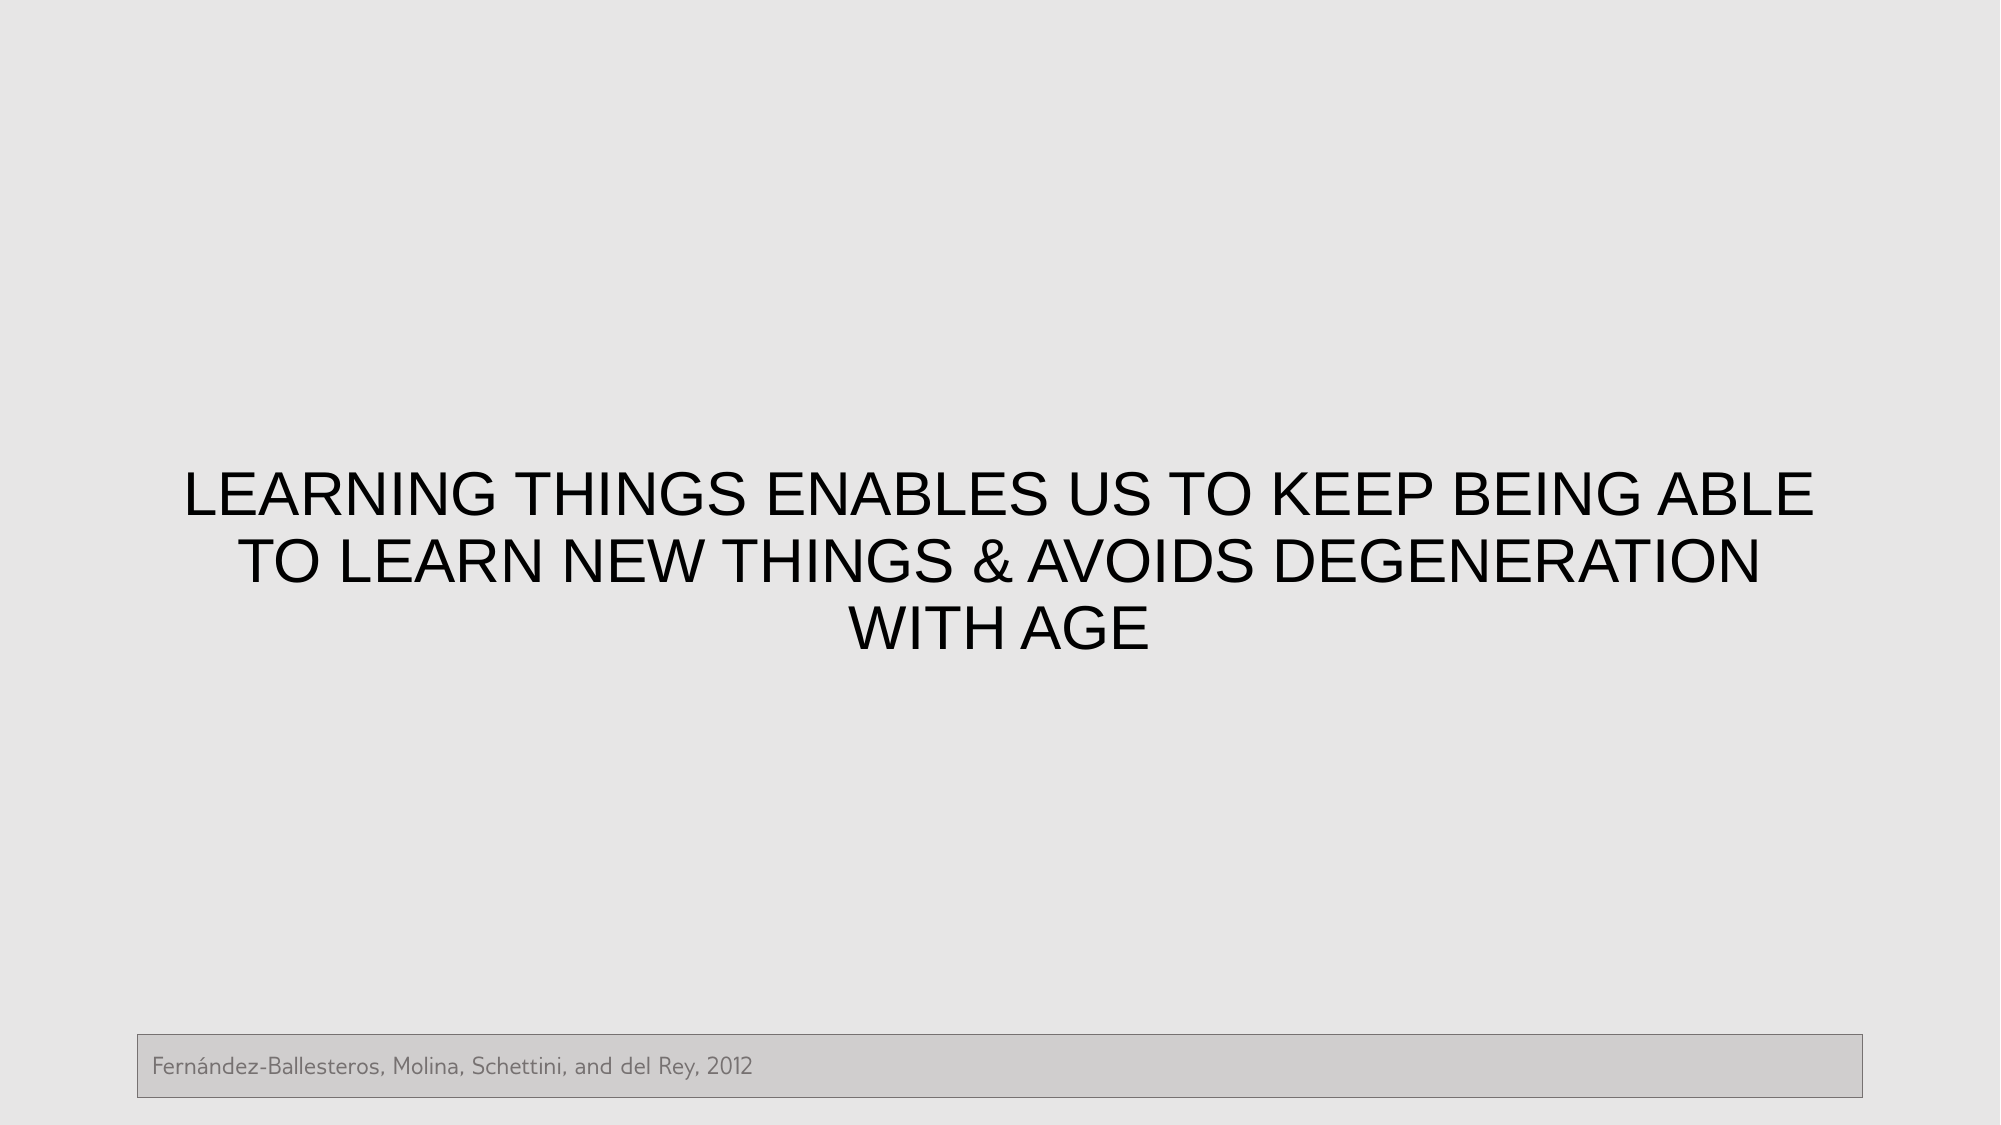

# Learning things enables us to keep being able to learn new things & avoids degeneration with age
Fernández-Ballesteros, Molina, Schettini, and del Rey, 2012